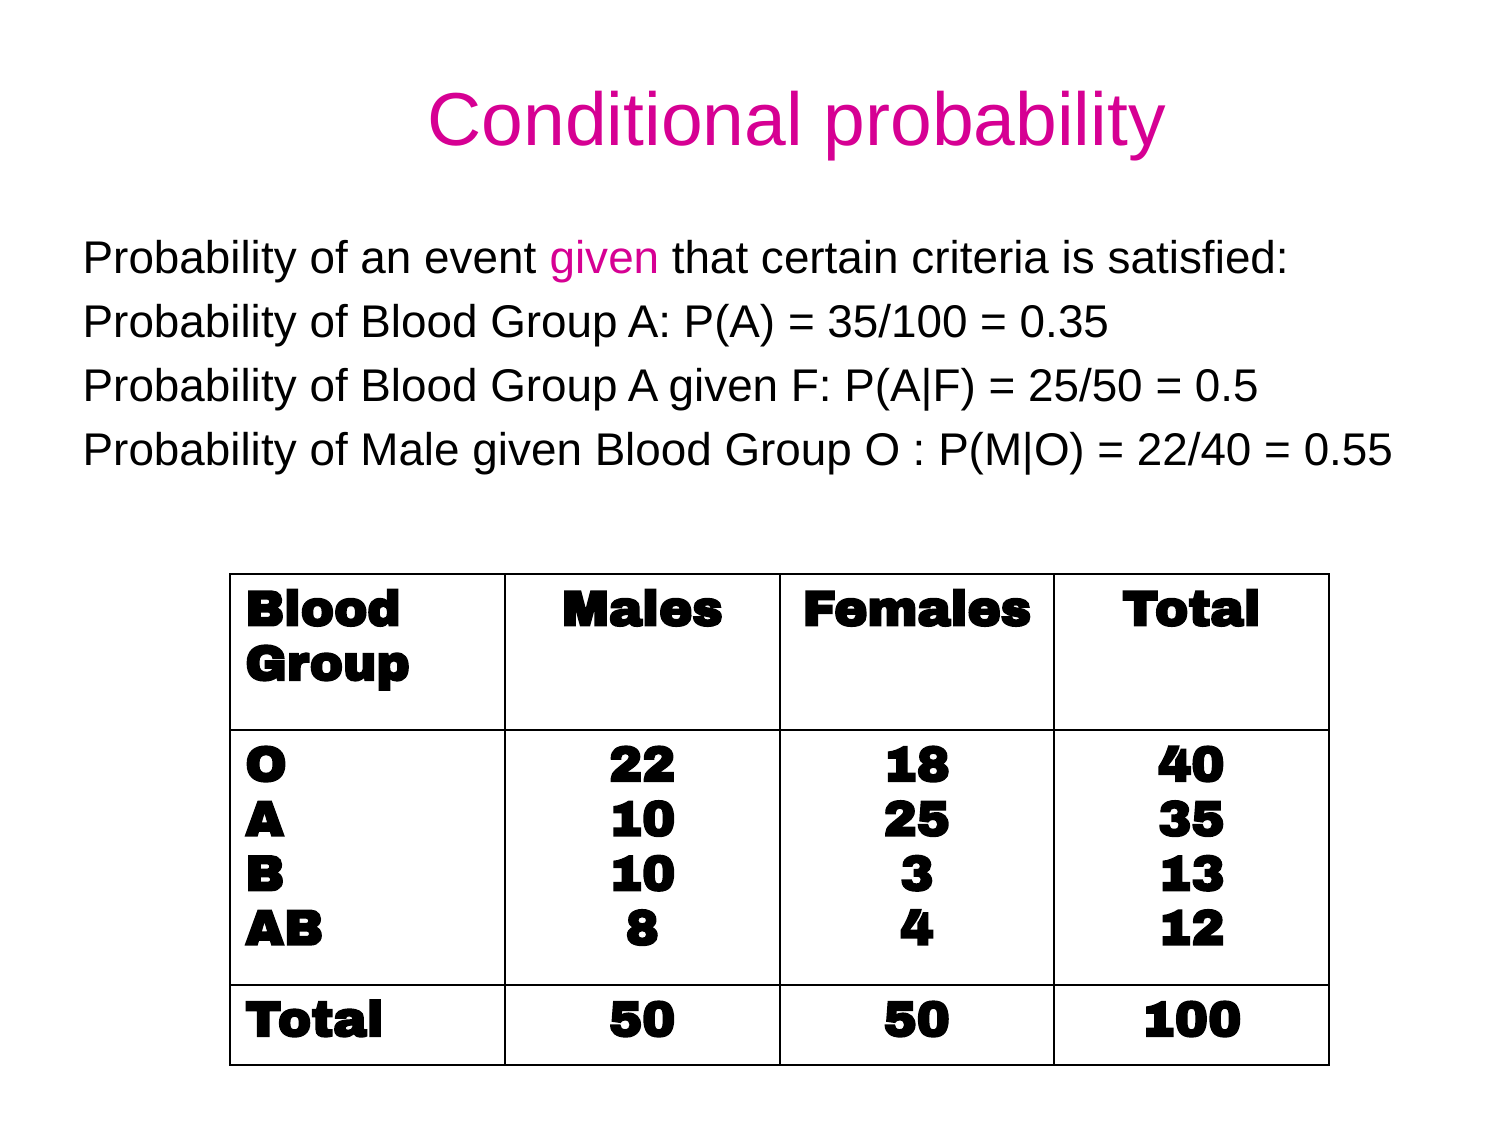

# Conditional probability
Probability of an event given that certain criteria is satisfied:
Probability of Blood Group A: P(A) = 35/100 = 0.35
Probability of Blood Group A given F: P(A|F) = 25/50 = 0.5
Probability of Male given Blood Group O : P(M|O) = 22/40 = 0.55

| Blood Group | Males | Females | Total |
| --- | --- | --- | --- |
| O A B AB | 22 10 10 8 | 18 25 3 4 | 40 35 13 12 |
| Total | 50 | 50 | 100 |